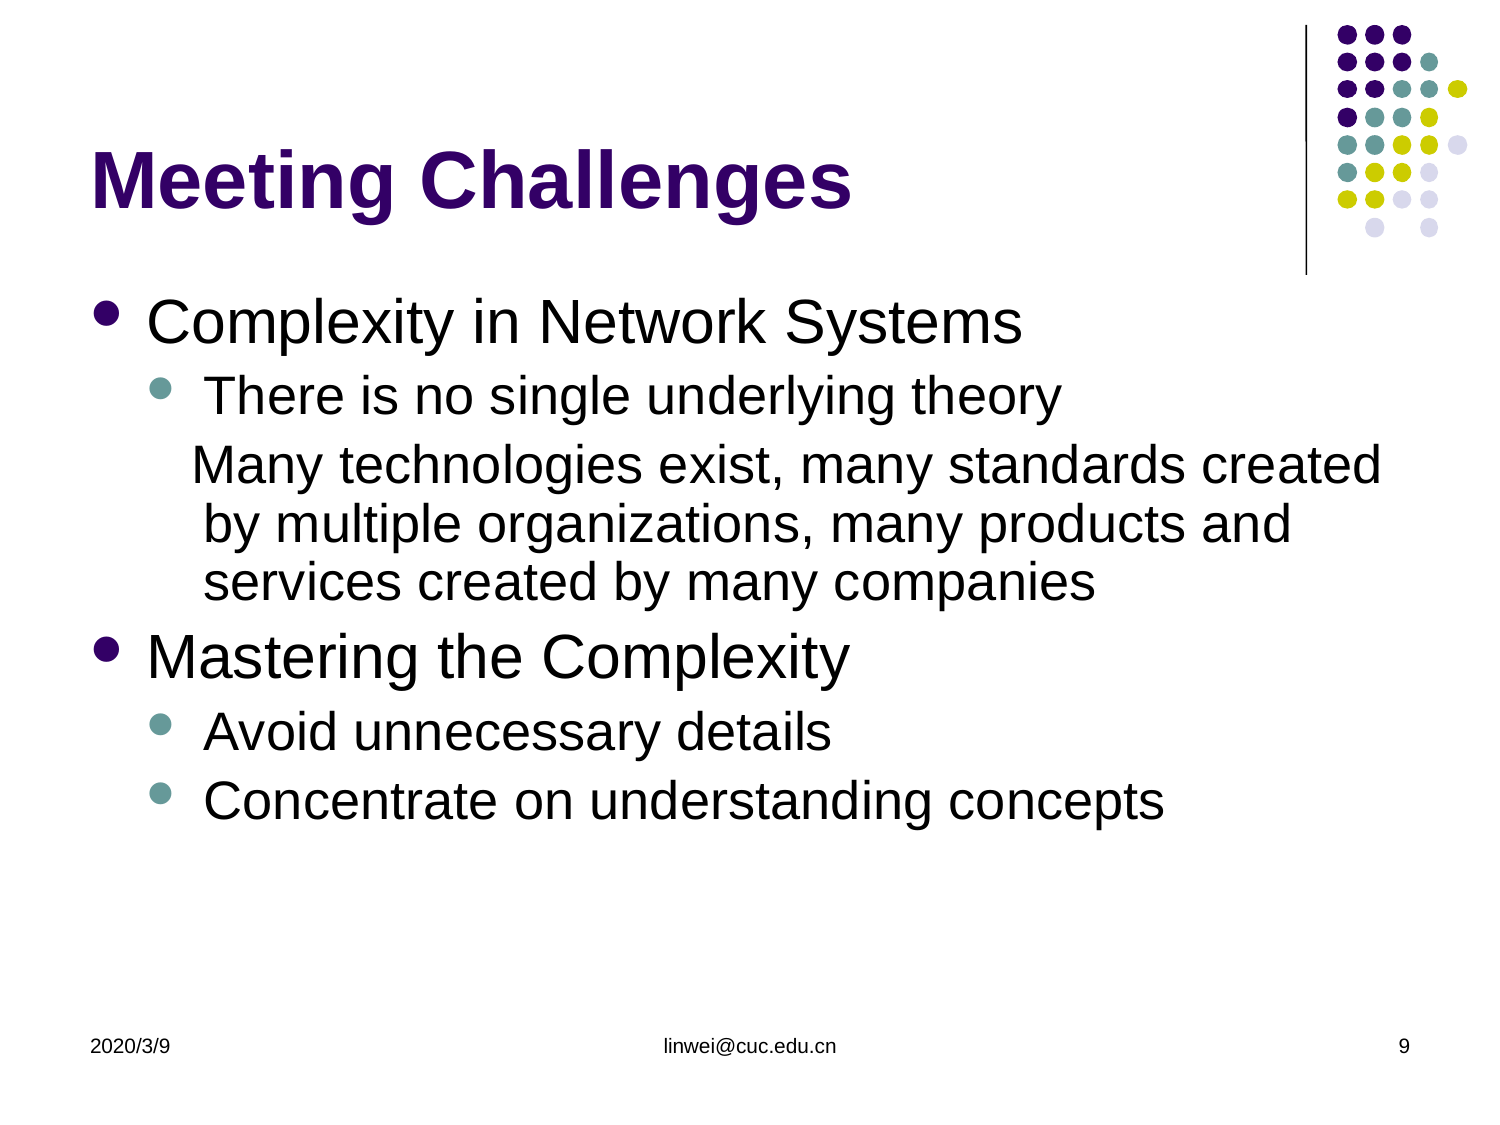

# Meeting Challenges
Complexity in Network Systems
There is no single underlying theory
   Many technologies exist, many standards created by multiple organizations, many products and services created by many companies
Mastering the Complexity
Avoid unnecessary details
Concentrate on understanding concepts
2020/3/9
linwei@cuc.edu.cn
9